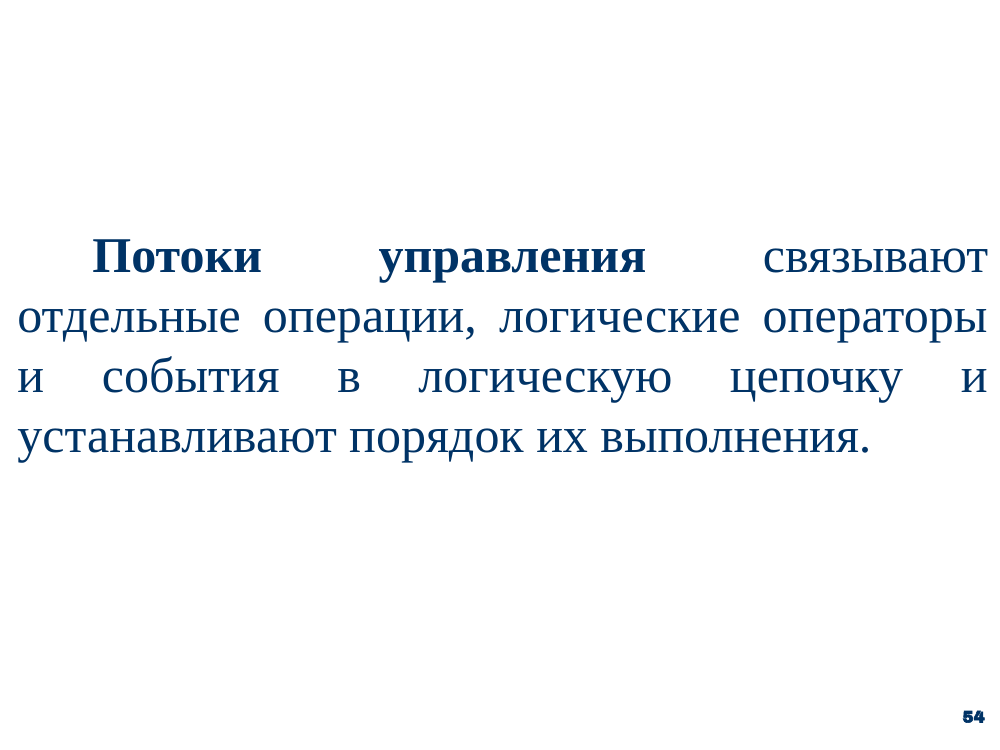

Потоки управления связывают отдельные операции, логические операторы и события в логическую цепочку и устанавливают порядок их выполнения.
54